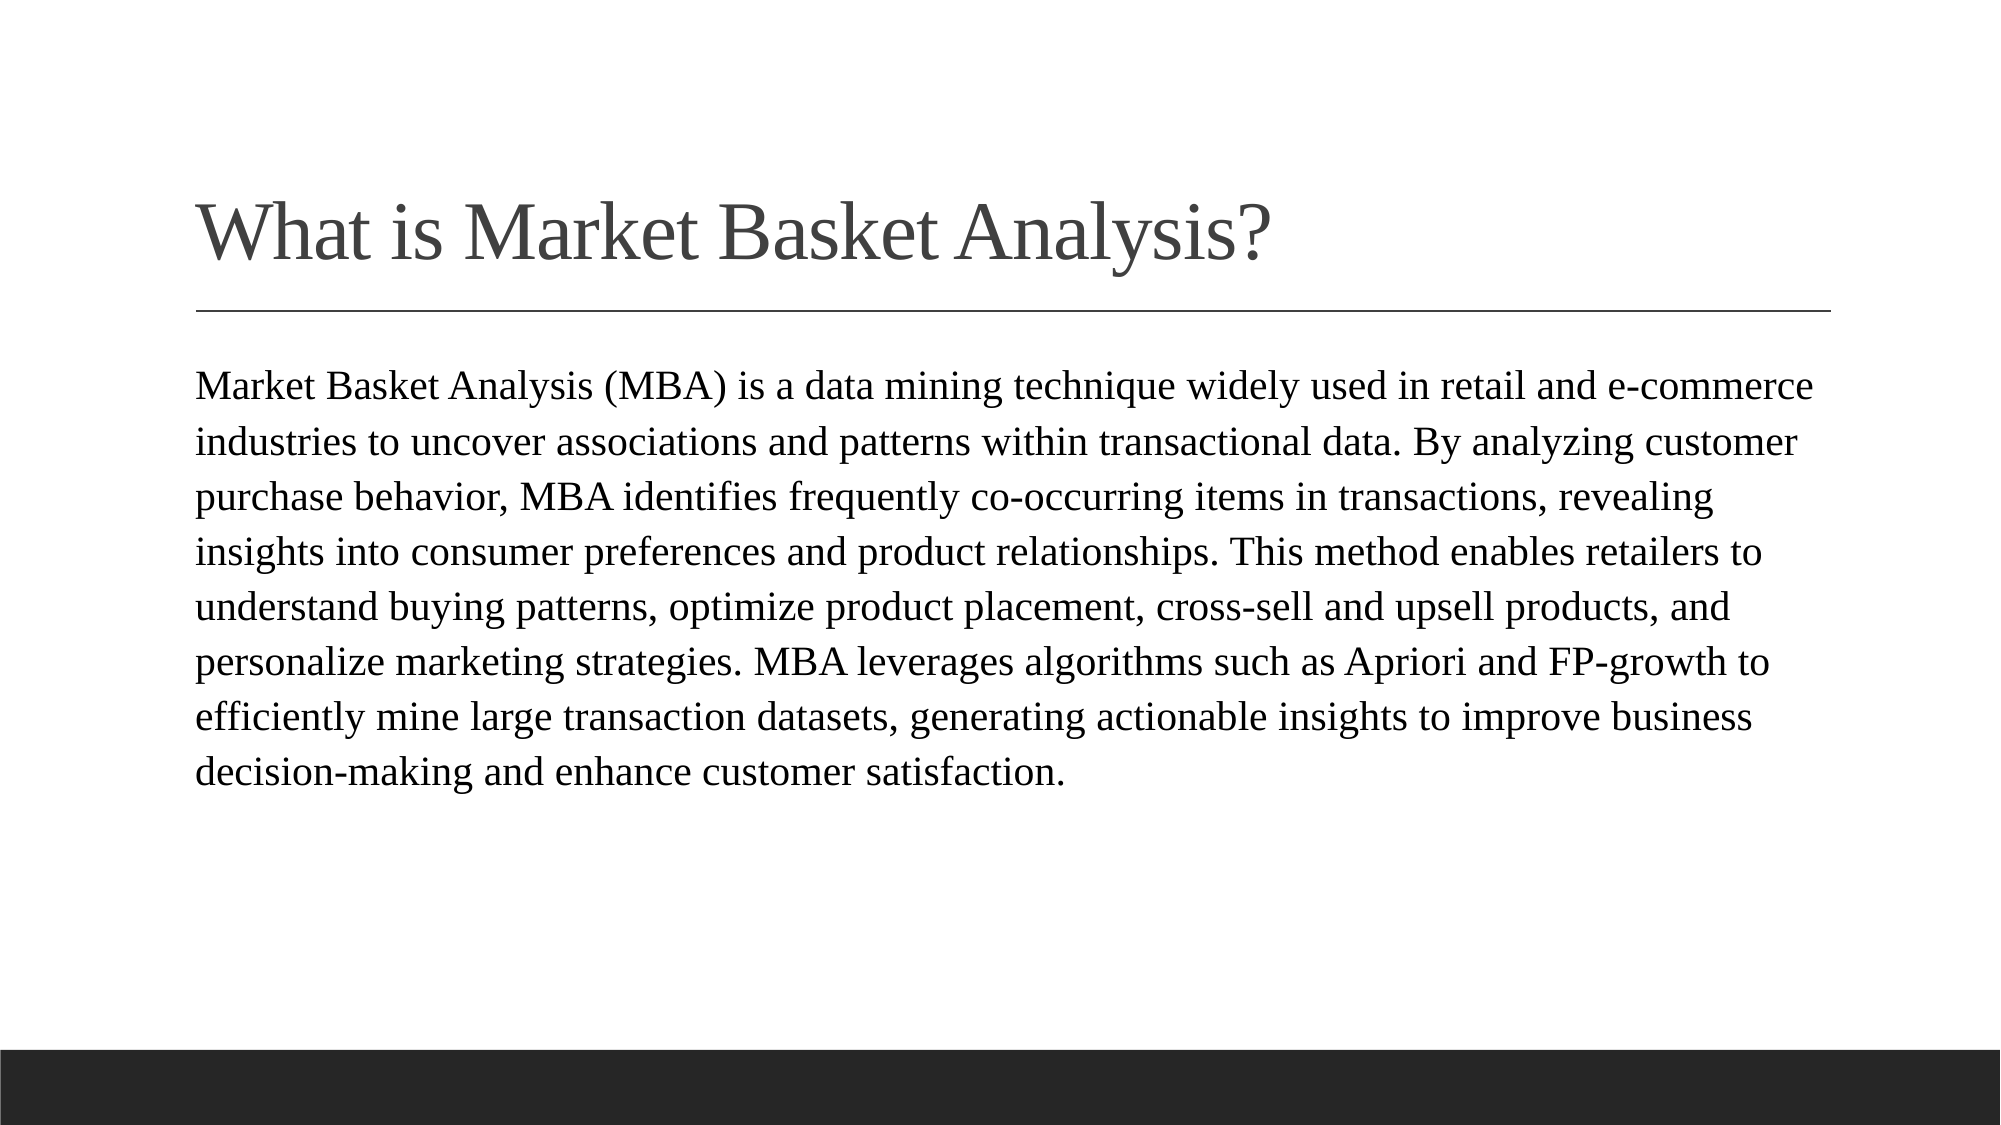

# What is Market Basket Analysis?
Market Basket Analysis (MBA) is a data mining technique widely used in retail and e-commerce industries to uncover associations and patterns within transactional data. By analyzing customer purchase behavior, MBA identifies frequently co-occurring items in transactions, revealing insights into consumer preferences and product relationships. This method enables retailers to understand buying patterns, optimize product placement, cross-sell and upsell products, and personalize marketing strategies. MBA leverages algorithms such as Apriori and FP-growth to efficiently mine large transaction datasets, generating actionable insights to improve business decision-making and enhance customer satisfaction.